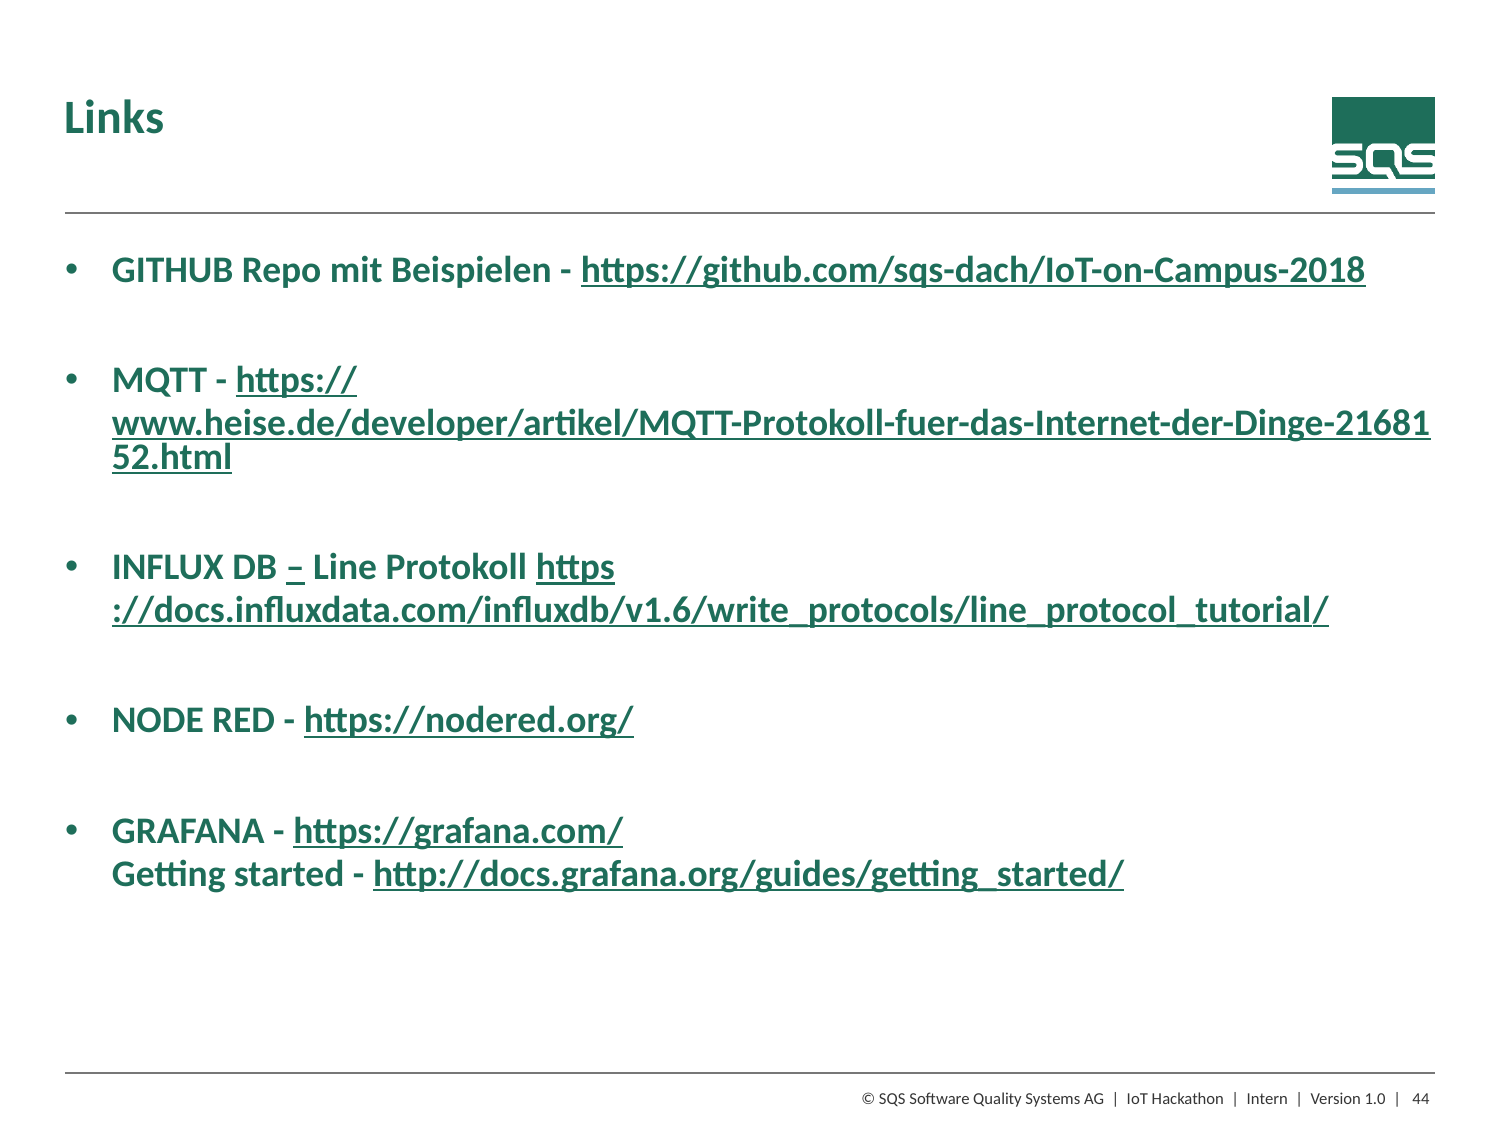

# Links
GITHUB Repo mit Beispielen - https://github.com/sqs-dach/IoT-on-Campus-2018

MQTT - https://www.heise.de/developer/artikel/MQTT-Protokoll-fuer-das-Internet-der-Dinge-2168152.html

INFLUX DB – Line Protokoll https://docs.influxdata.com/influxdb/v1.6/write_protocols/line_protocol_tutorial/

NODE RED - https://nodered.org/

GRAFANA - https://grafana.com/
Getting started - http://docs.grafana.org/guides/getting_started/

44
© SQS Software Quality Systems AG  |  IoT Hackathon  |  Intern  |  Version 1.0  |